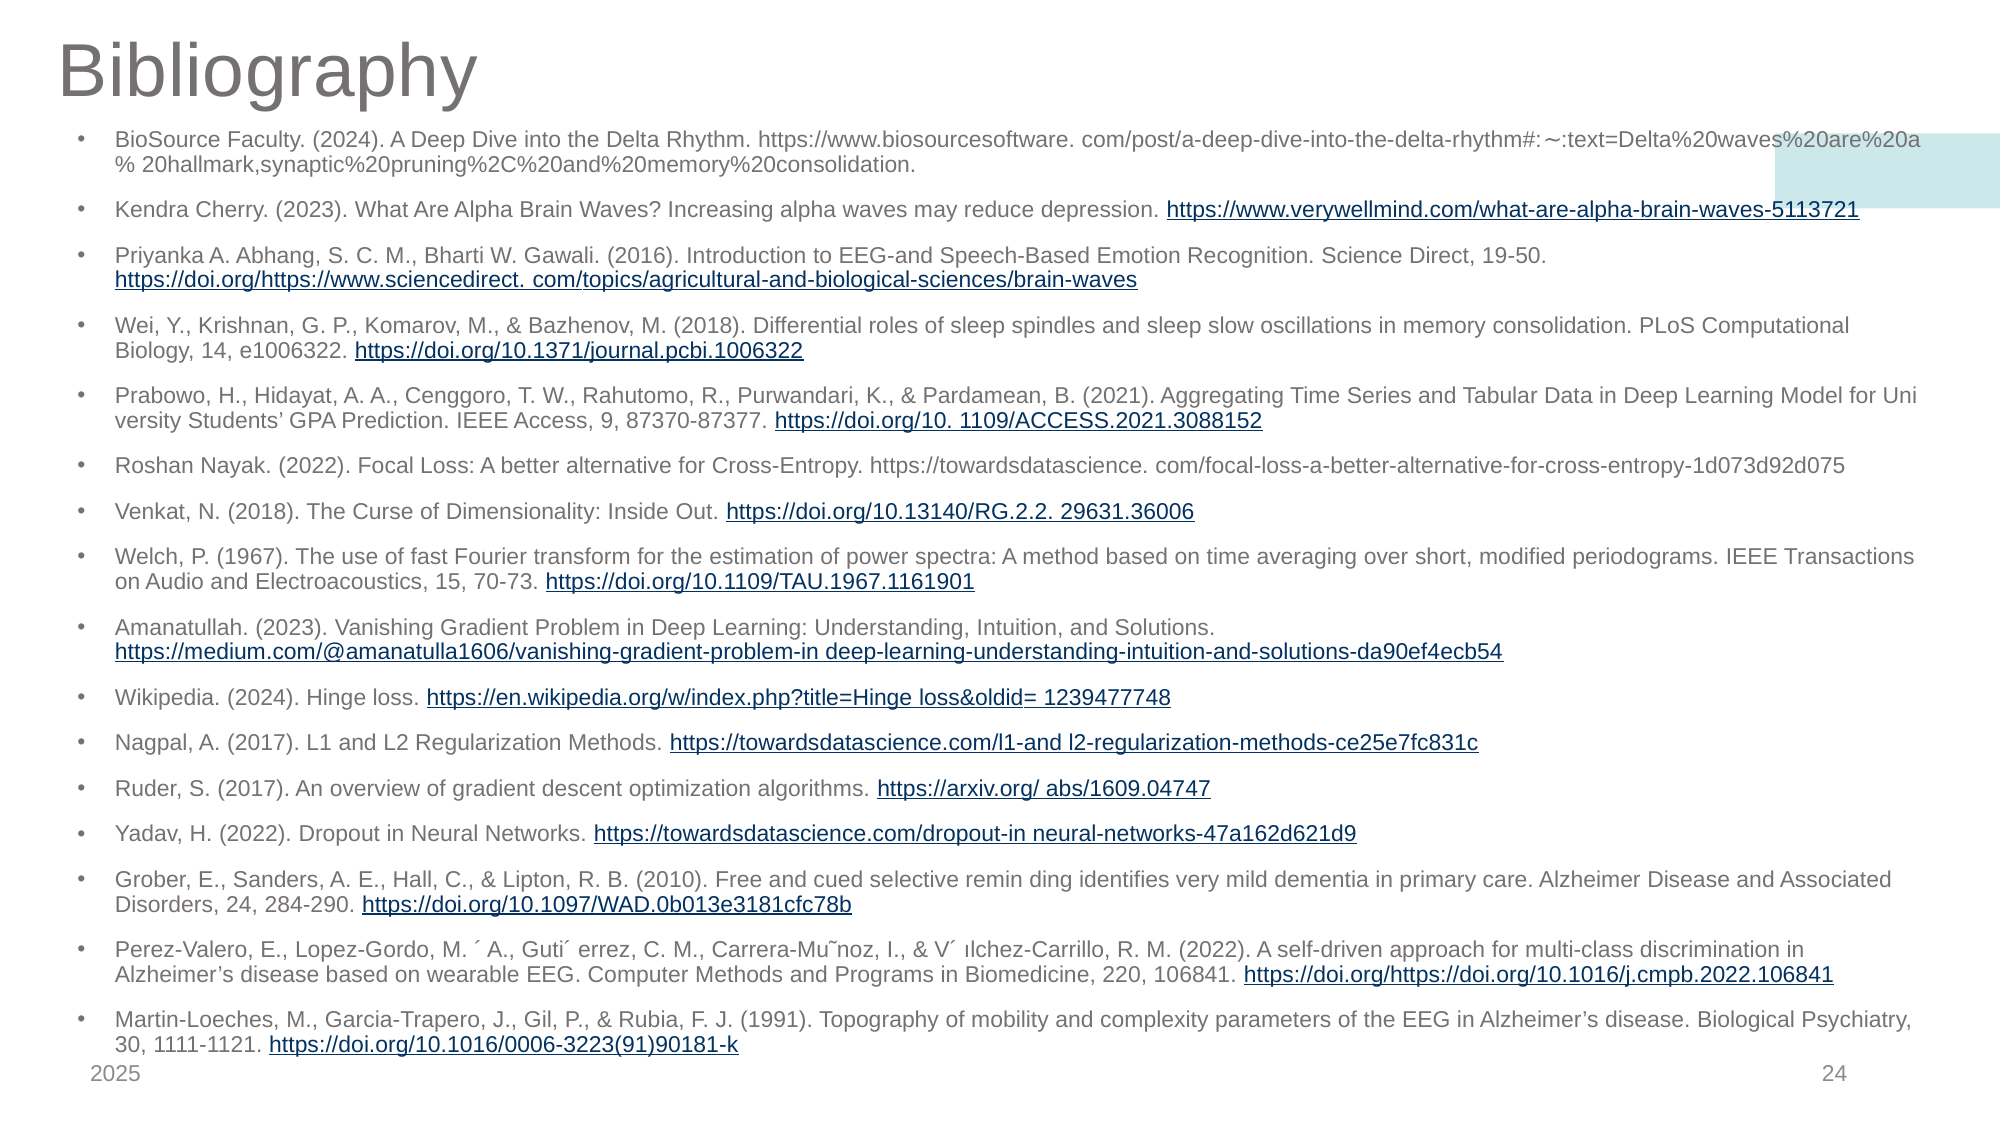

# Bibliography
BioSource Faculty. (2024). A Deep Dive into the Delta Rhythm. https://www.biosourcesoftware. com/post/a-deep-dive-into-the-delta-rhythm#:∼:text=Delta%20waves%20are%20a% 20hallmark,synaptic%20pruning%2C%20and%20memory%20consolidation.
Kendra Cherry. (2023). What Are Alpha Brain Waves? Increasing alpha waves may reduce depression. https://www.verywellmind.com/what-are-alpha-brain-waves-5113721
Priyanka A. Abhang, S. C. M., Bharti W. Gawali. (2016). Introduction to EEG-and Speech-Based Emotion Recognition. Science Direct, 19-50. https://doi.org/https://www.sciencedirect. com/topics/agricultural-and-biological-sciences/brain-waves
Wei, Y., Krishnan, G. P., Komarov, M., & Bazhenov, M. (2018). Differential roles of sleep spindles and sleep slow oscillations in memory consolidation. PLoS Computational Biology, 14, e1006322. https://doi.org/10.1371/journal.pcbi.1006322
Prabowo, H., Hidayat, A. A., Cenggoro, T. W., Rahutomo, R., Purwandari, K., & Pardamean, B. (2021). Aggregating Time Series and Tabular Data in Deep Learning Model for Uni versity Students’ GPA Prediction. IEEE Access, 9, 87370-87377. https://doi.org/10. 1109/ACCESS.2021.3088152
Roshan Nayak. (2022). Focal Loss: A better alternative for Cross-Entropy. https://towardsdatascience. com/focal-loss-a-better-alternative-for-cross-entropy-1d073d92d075
Venkat, N. (2018). The Curse of Dimensionality: Inside Out. https://doi.org/10.13140/RG.2.2. 29631.36006
Welch, P. (1967). The use of fast Fourier transform for the estimation of power spectra: A method based on time averaging over short, modified periodograms. IEEE Transactions on Audio and Electroacoustics, 15, 70-73. https://doi.org/10.1109/TAU.1967.1161901
Amanatullah. (2023). Vanishing Gradient Problem in Deep Learning: Understanding, Intuition, and Solutions. https://medium.com/@amanatulla1606/vanishing-gradient-problem-in deep-learning-understanding-intuition-and-solutions-da90ef4ecb54
Wikipedia. (2024). Hinge loss. https://en.wikipedia.org/w/index.php?title=Hinge loss&oldid= 1239477748
Nagpal, A. (2017). L1 and L2 Regularization Methods. https://towardsdatascience.com/l1-and l2-regularization-methods-ce25e7fc831c
Ruder, S. (2017). An overview of gradient descent optimization algorithms. https://arxiv.org/ abs/1609.04747
Yadav, H. (2022). Dropout in Neural Networks. https://towardsdatascience.com/dropout-in neural-networks-47a162d621d9
Grober, E., Sanders, A. E., Hall, C., & Lipton, R. B. (2010). Free and cued selective remin ding identifies very mild dementia in primary care. Alzheimer Disease and Associated Disorders, 24, 284-290. https://doi.org/10.1097/WAD.0b013e3181cfc78b
Perez-Valero, E., Lopez-Gordo, M. ´ A., Guti´ errez, C. M., Carrera-Mu˜noz, I., & V´ ılchez-Carrillo, R. M. (2022). A self-driven approach for multi-class discrimination in Alzheimer’s disease based on wearable EEG. Computer Methods and Programs in Biomedicine, 220, 106841. https://doi.org/https://doi.org/10.1016/j.cmpb.2022.106841
Martin-Loeches, M., Garcia-Trapero, J., Gil, P., & Rubia, F. J. (1991). Topography of mobility and complexity parameters of the EEG in Alzheimer’s disease. Biological Psychiatry, 30, 1111-1121. https://doi.org/10.1016/0006-3223(91)90181-k
2025
24